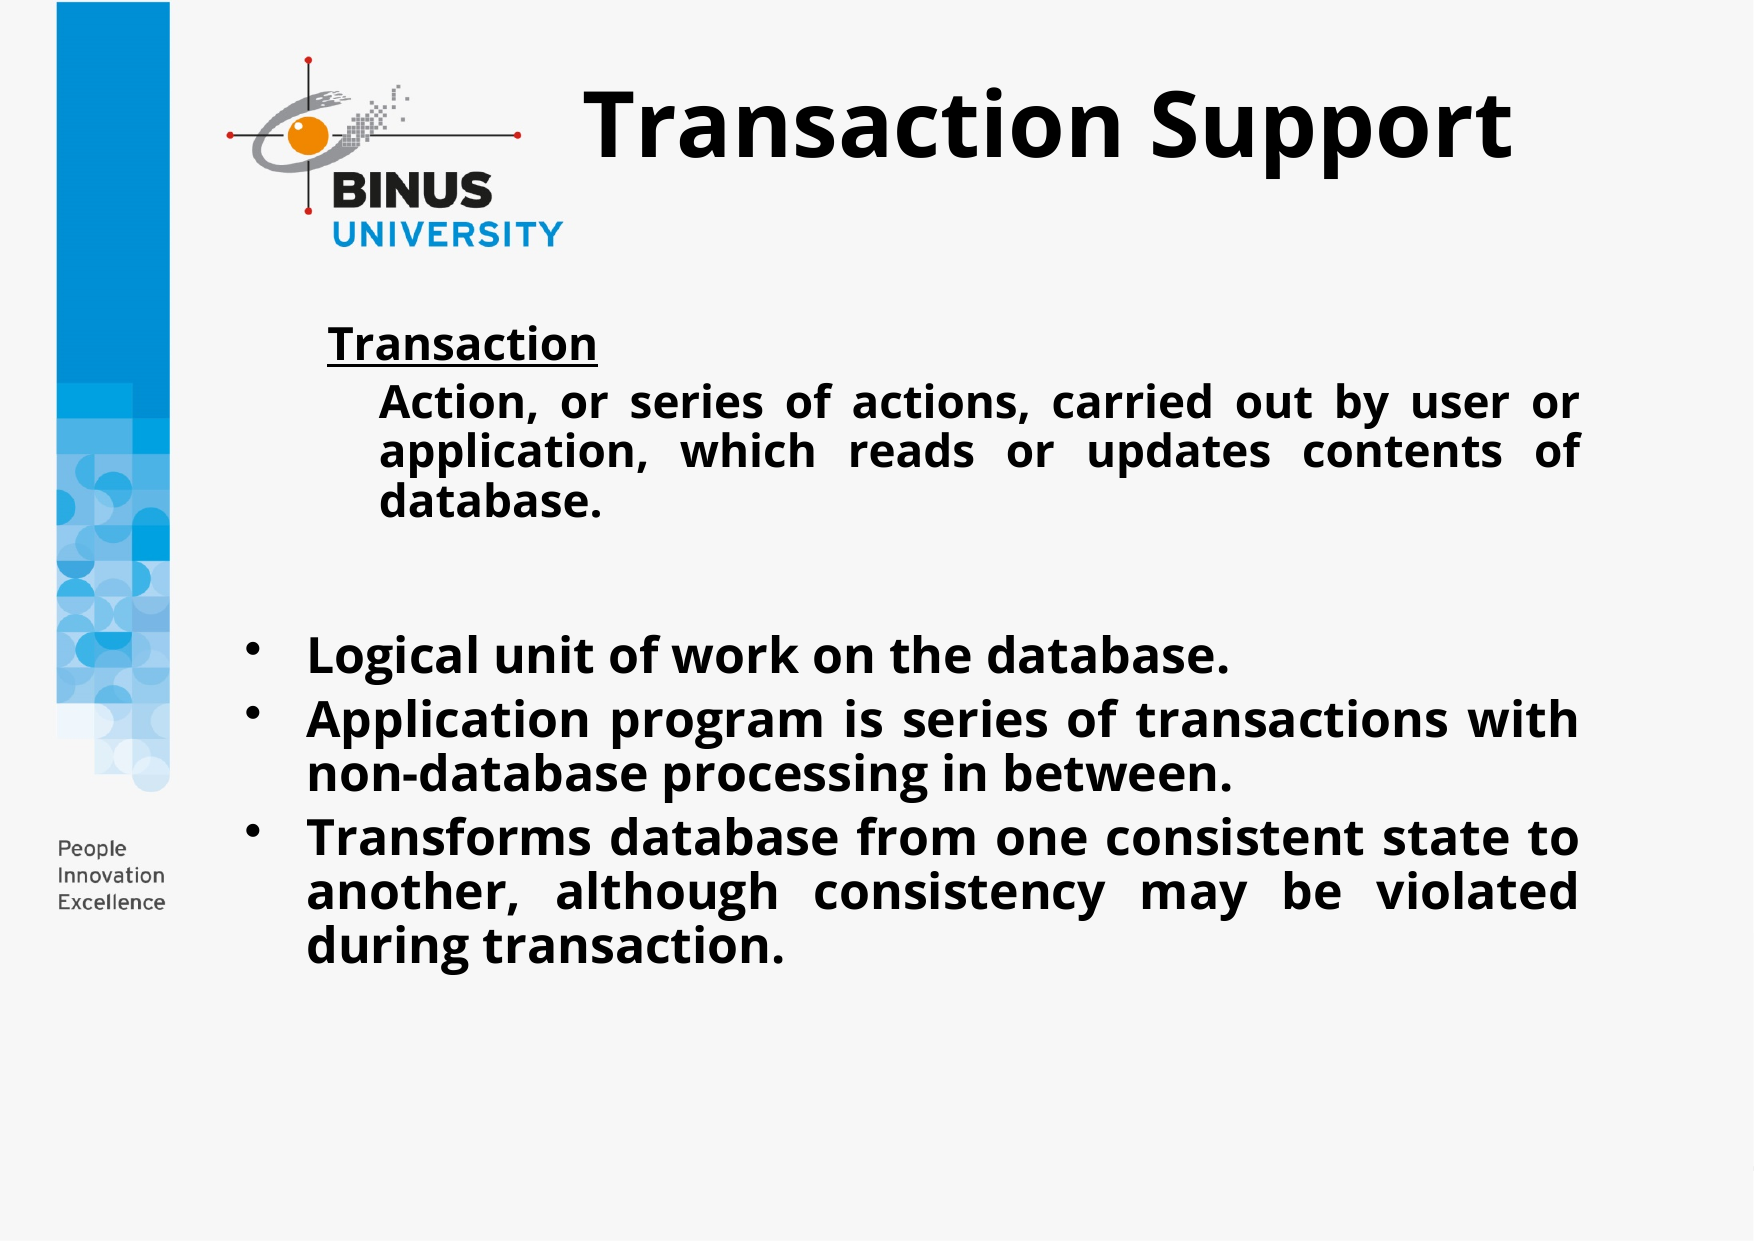

# Transaction Support
Transaction
	Action, or series of actions, carried out by user or application, which reads or updates contents of database.

Logical unit of work on the database.
Application program is series of transactions with non-database processing in between.
Transforms database from one consistent state to another, although consistency may be violated during transaction.